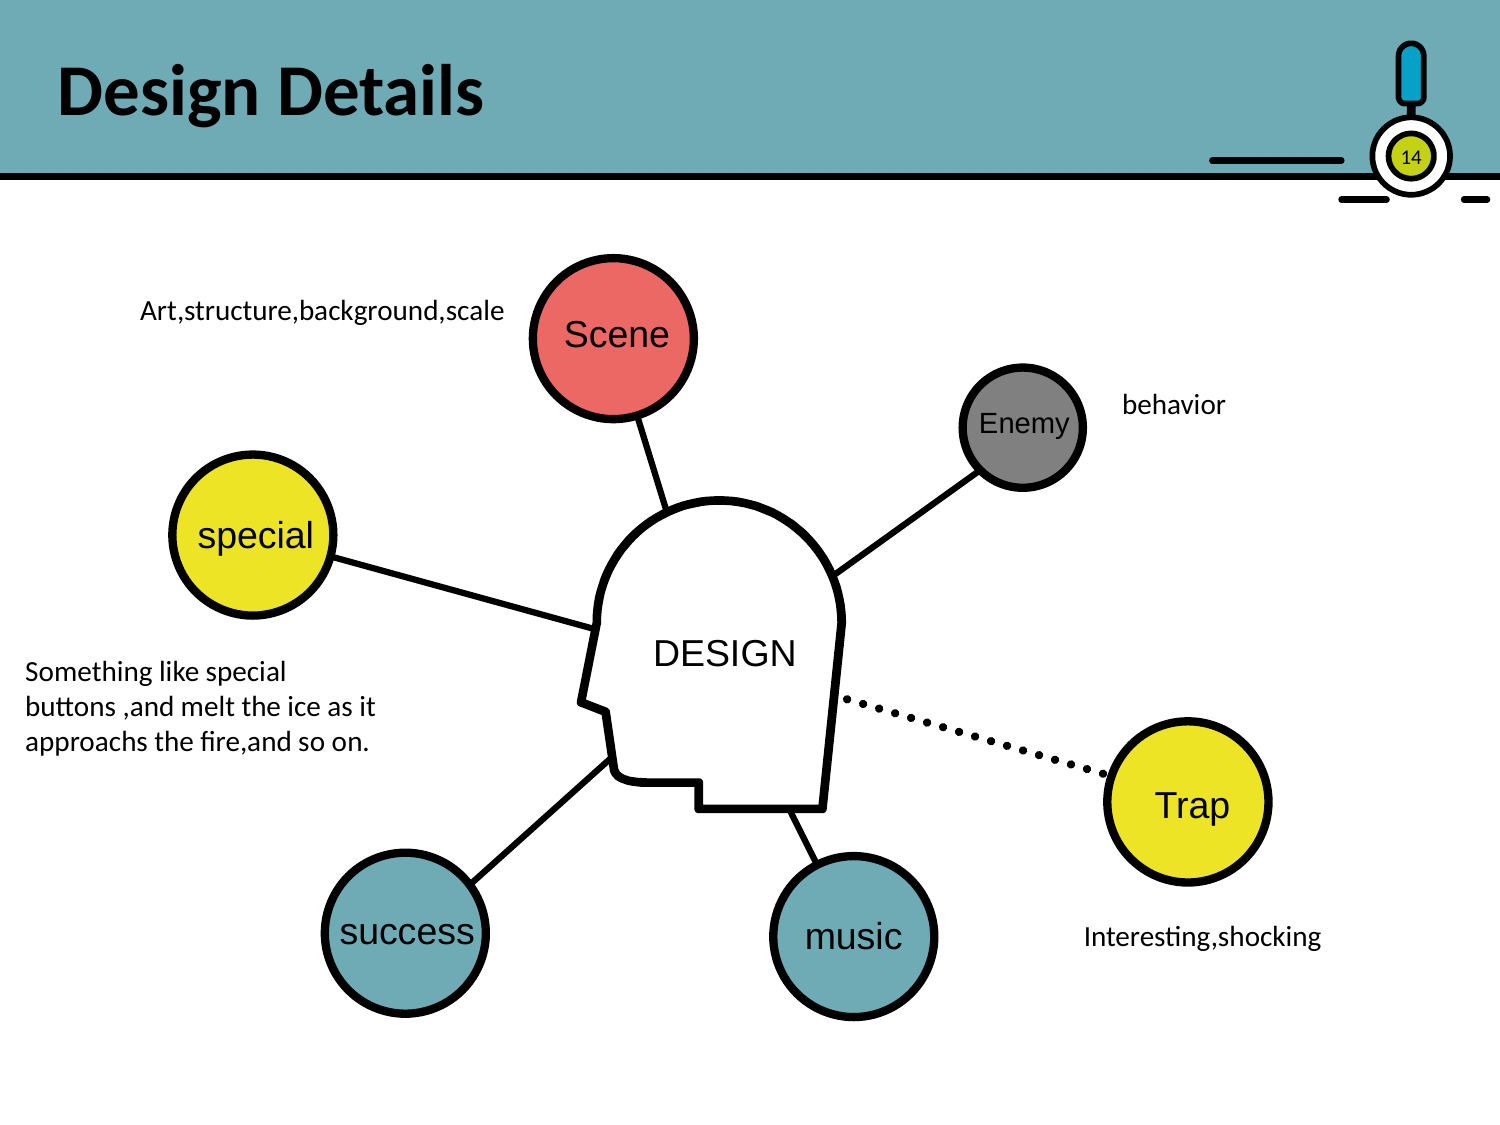

Design Details
14

Art,structure,background,scale
Scene

behavior
Enemy

special
DESIGN
Something like special buttons ,and melt the ice as it approachs the fire,and so on.

Trap

success
music
Interesting,shocking